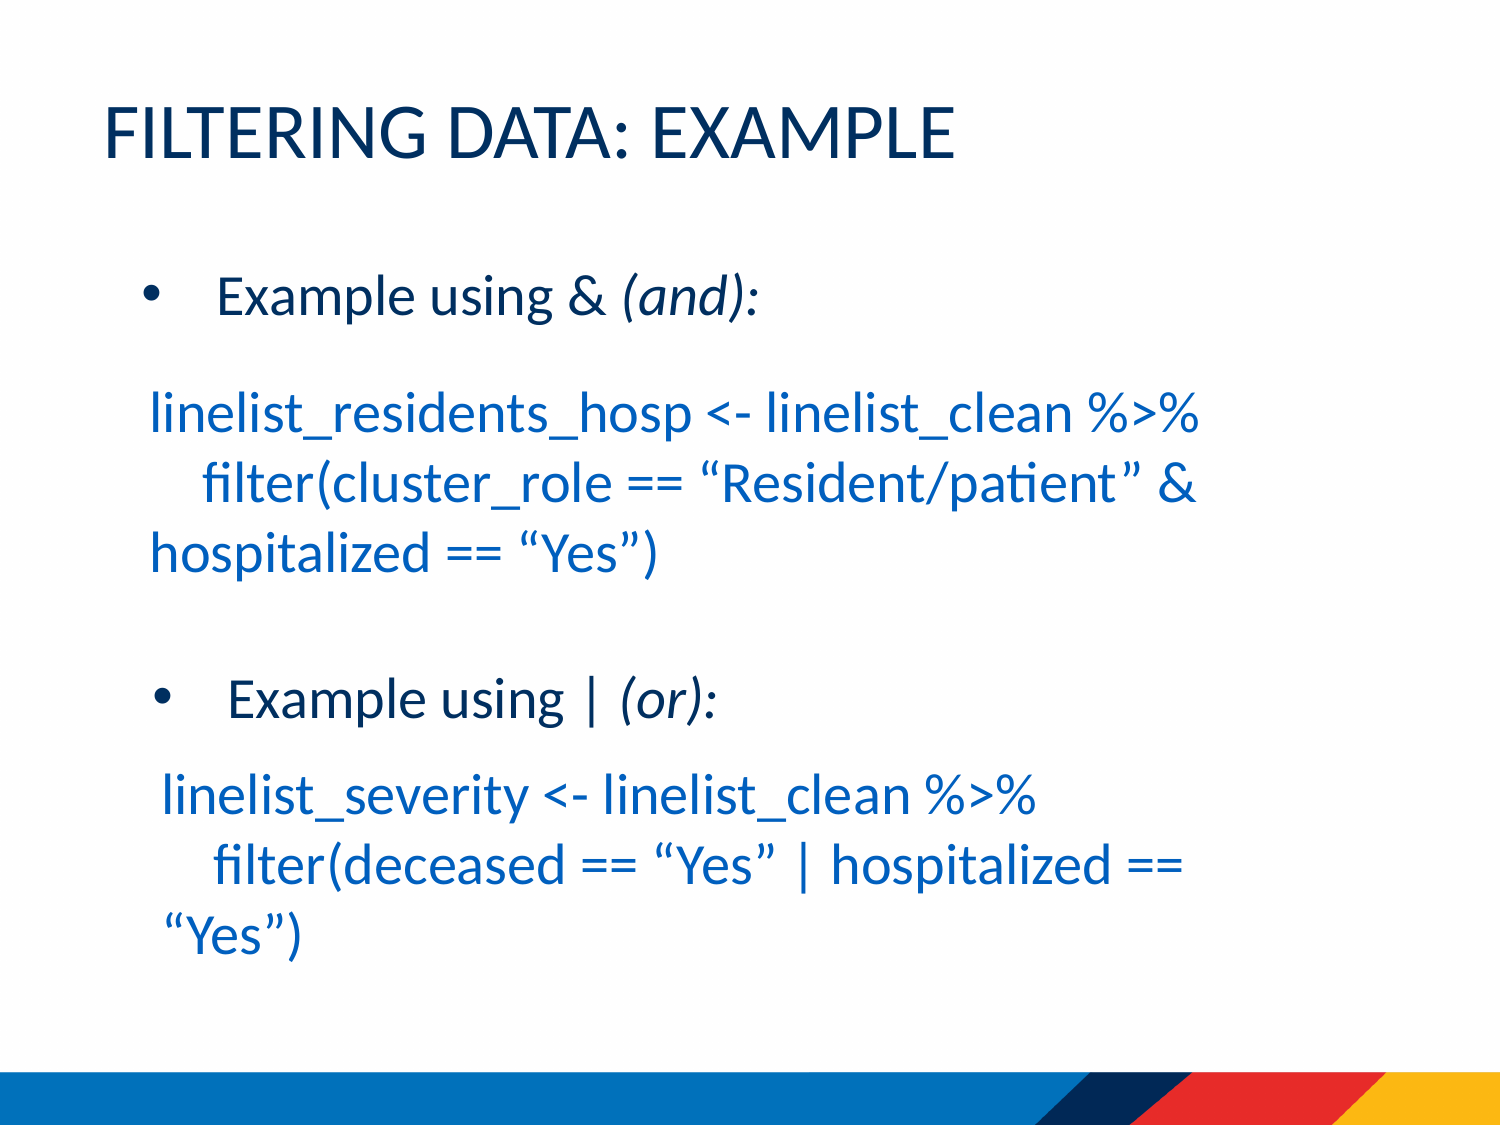

# Filtering data: Example
Example using & (and):
linelist_residents_hosp <- linelist_clean %>%
    filter(cluster_role == “Resident/patient” & hospitalized == “Yes”)
Example using | (or):
linelist_severity <- linelist_clean %>%
    filter(deceased == “Yes” | hospitalized == “Yes”)